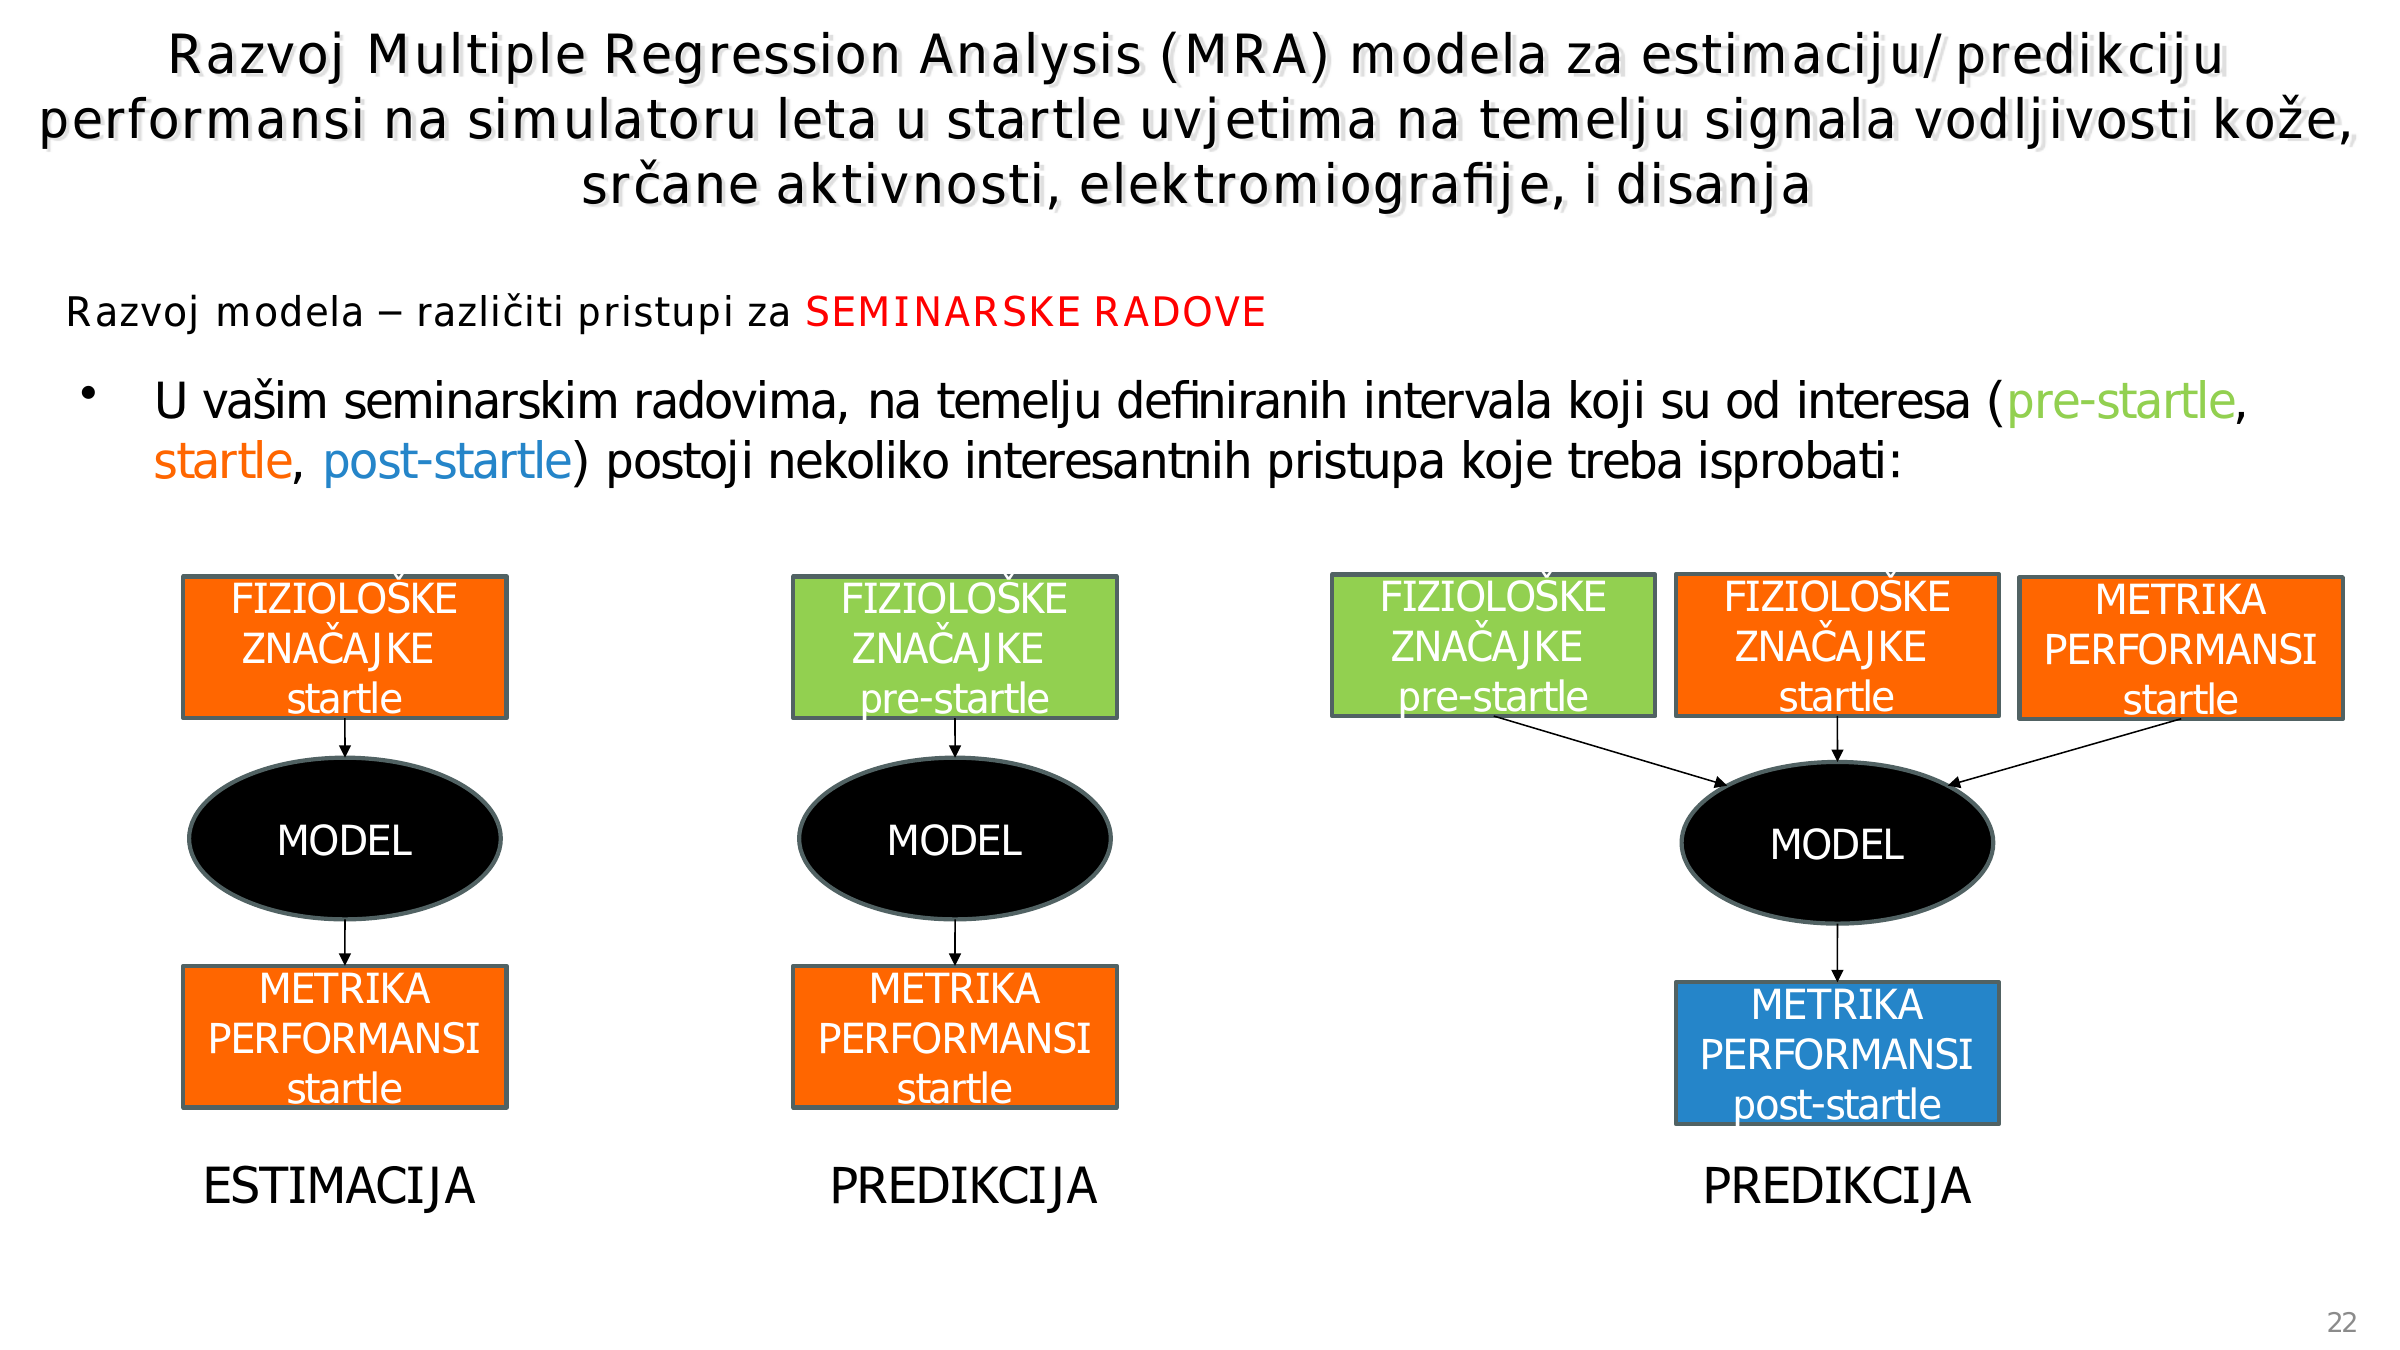

# Razvoj Multiple Regression Analysis (MRA) modela za estimaciju/predikciju performansi na simulatoru leta u startle uvjetima na temelju signala vodljivosti kože, srčane aktivnosti, elektromiografije, i disanja
Razvoj modela – različiti pristupi za SEMINARSKE RADOVE
U vašim seminarskim radovima, na temelju definiranih intervala koji su od interesa (pre-startle, startle, post-startle) postoji nekoliko interesantnih pristupa koje treba isprobati:

FIZIOLOŠKE ZNAČAJKE
startle
FIZIOLOŠKE ZNAČAJKE
pre-startle
FIZIOLOŠKE ZNAČAJKE
startle
FIZIOLOŠKE ZNAČAJKE
pre-startle
METRIKA PERFORMANSI
startle
MODEL
MODEL
MODEL
METRIKA PERFORMANSI
startle
METRIKA PERFORMANSI
startle
METRIKA PERFORMANSI
post-startle
        ESTIMACIJA			PREDIKCIJA				        PREDIKCIJA
22